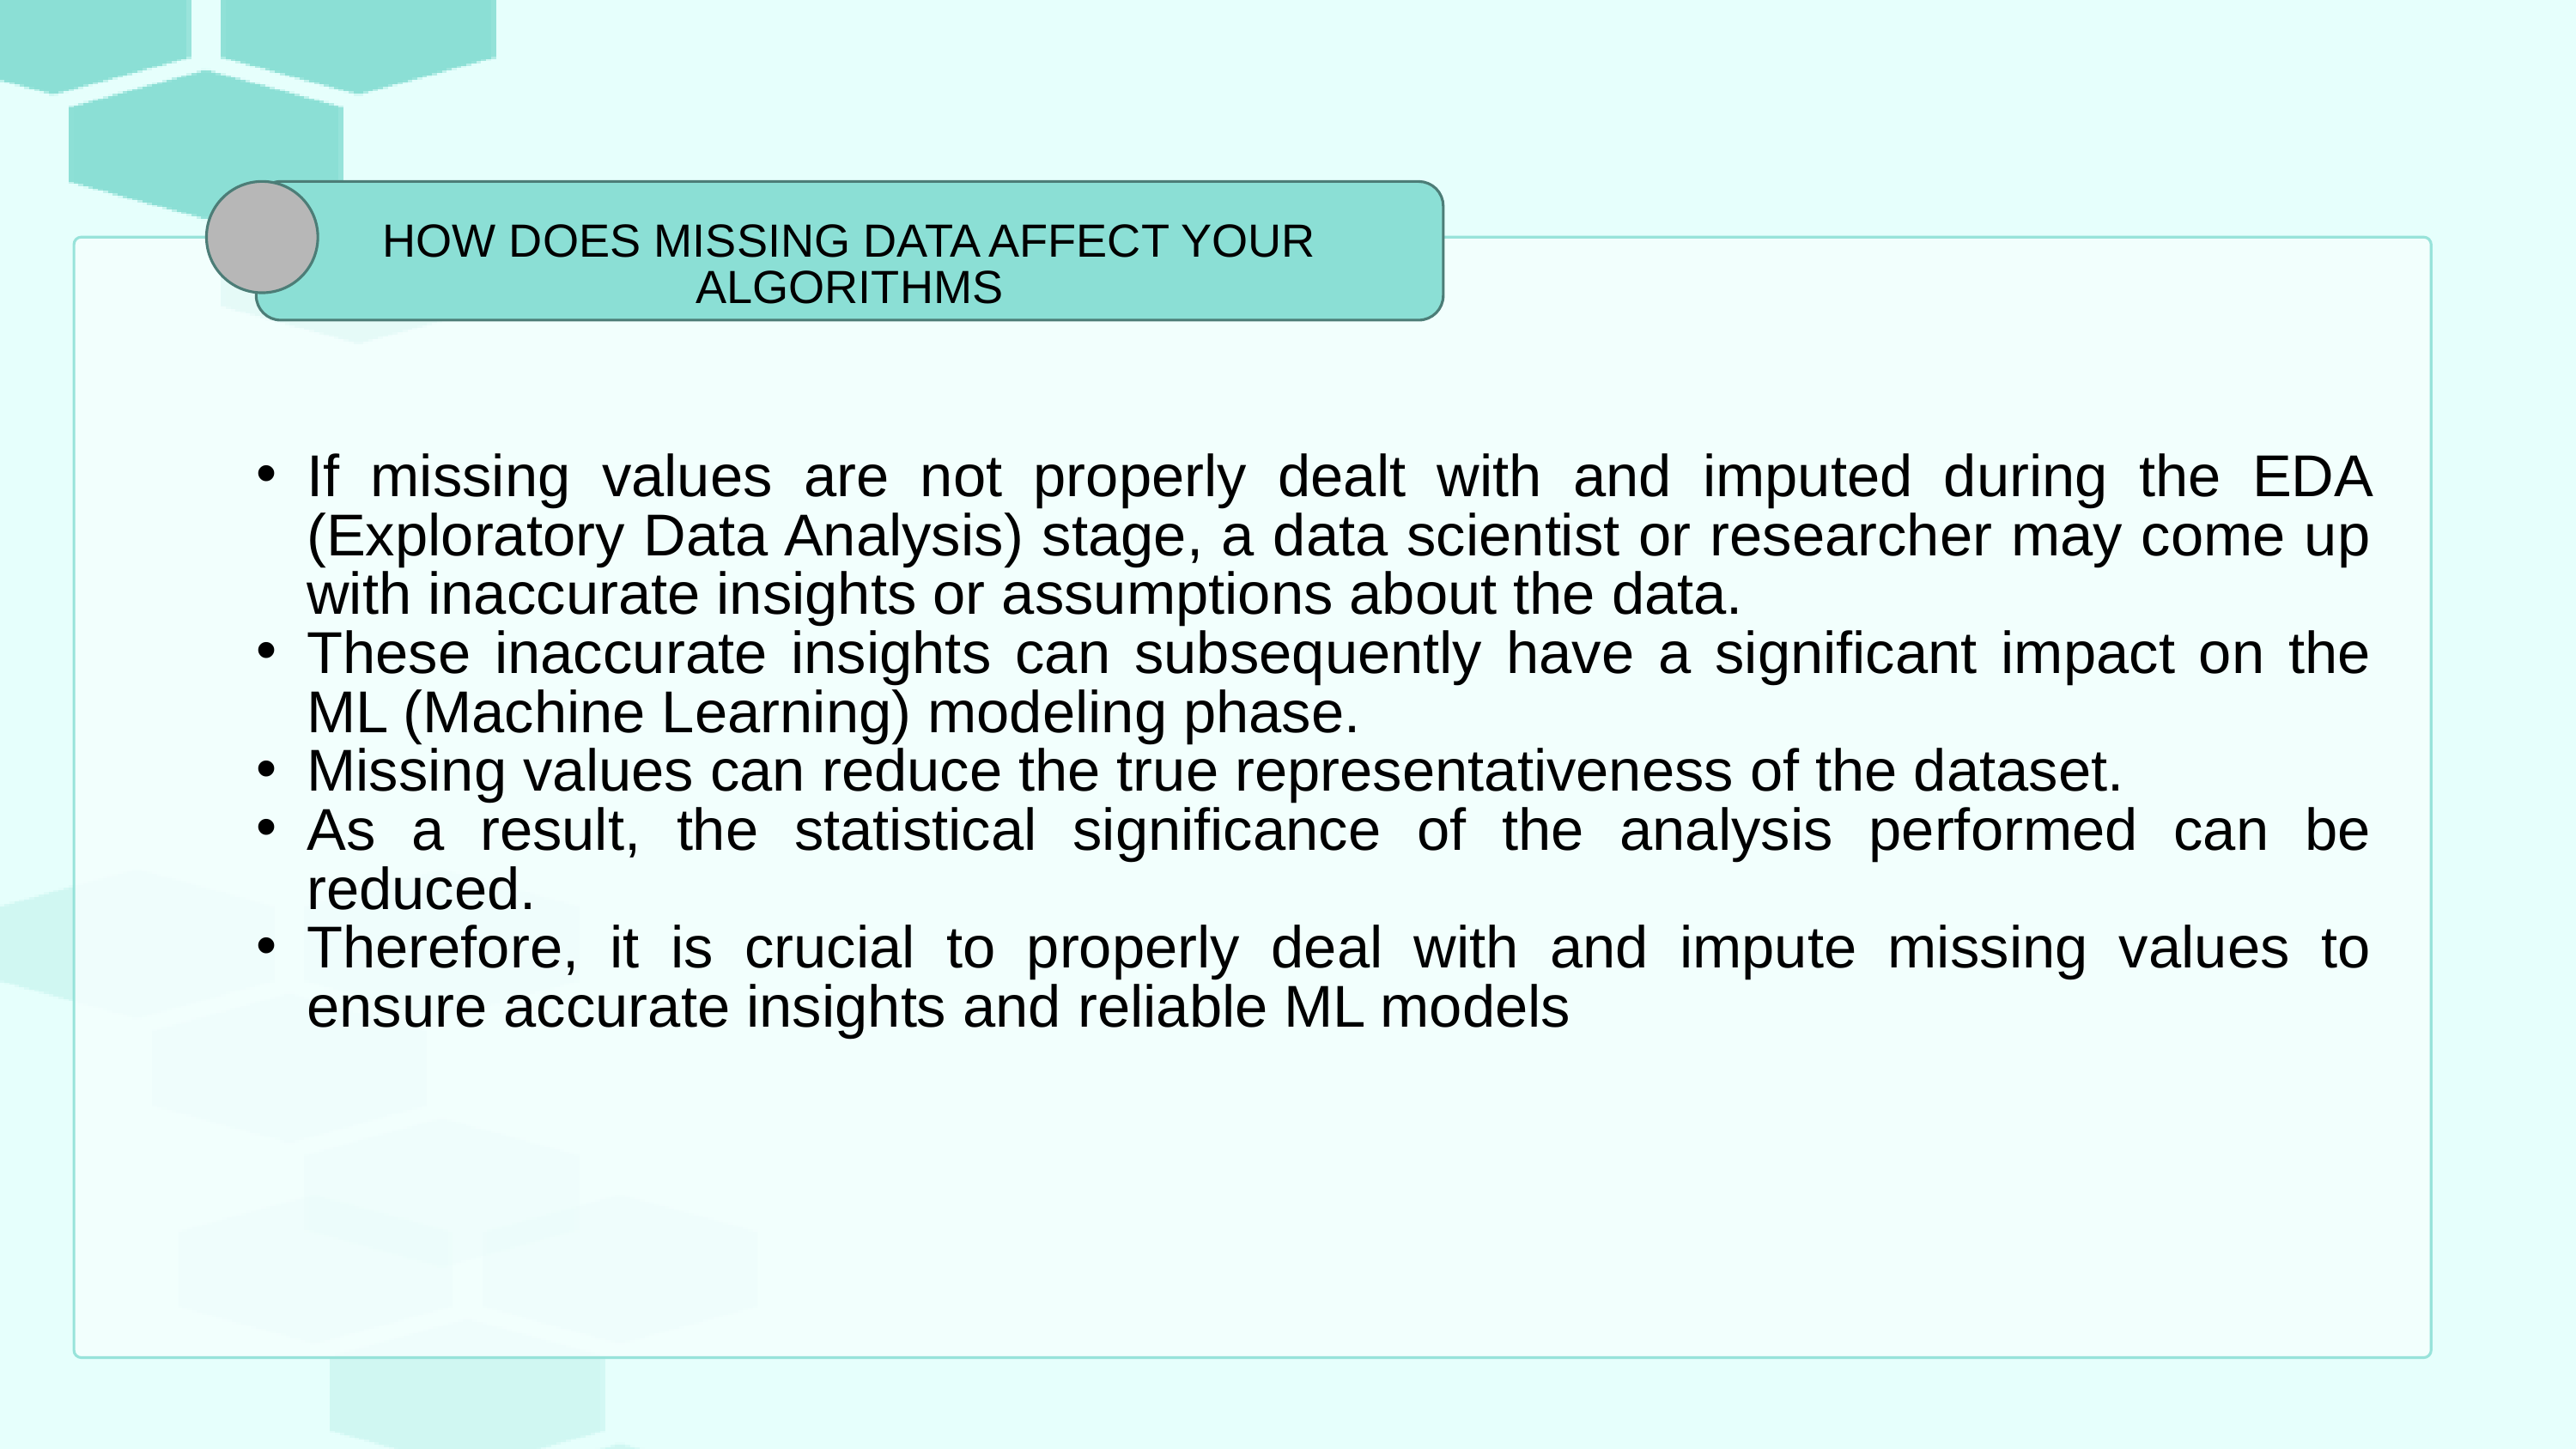

HOW DOES MISSING DATA AFFECT YOUR ALGORITHMS

If missing values are not properly dealt with and imputed during the EDA (Exploratory Data Analysis) stage, a data scientist or researcher may come up with inaccurate insights or assumptions about the data.
These inaccurate insights can subsequently have a significant impact on the ML (Machine Learning) modeling phase.
Missing values can reduce the true representativeness of the dataset.
As a result, the statistical significance of the analysis performed can be reduced.
Therefore, it is crucial to properly deal with and impute missing values to ensure accurate insights and reliable ML models